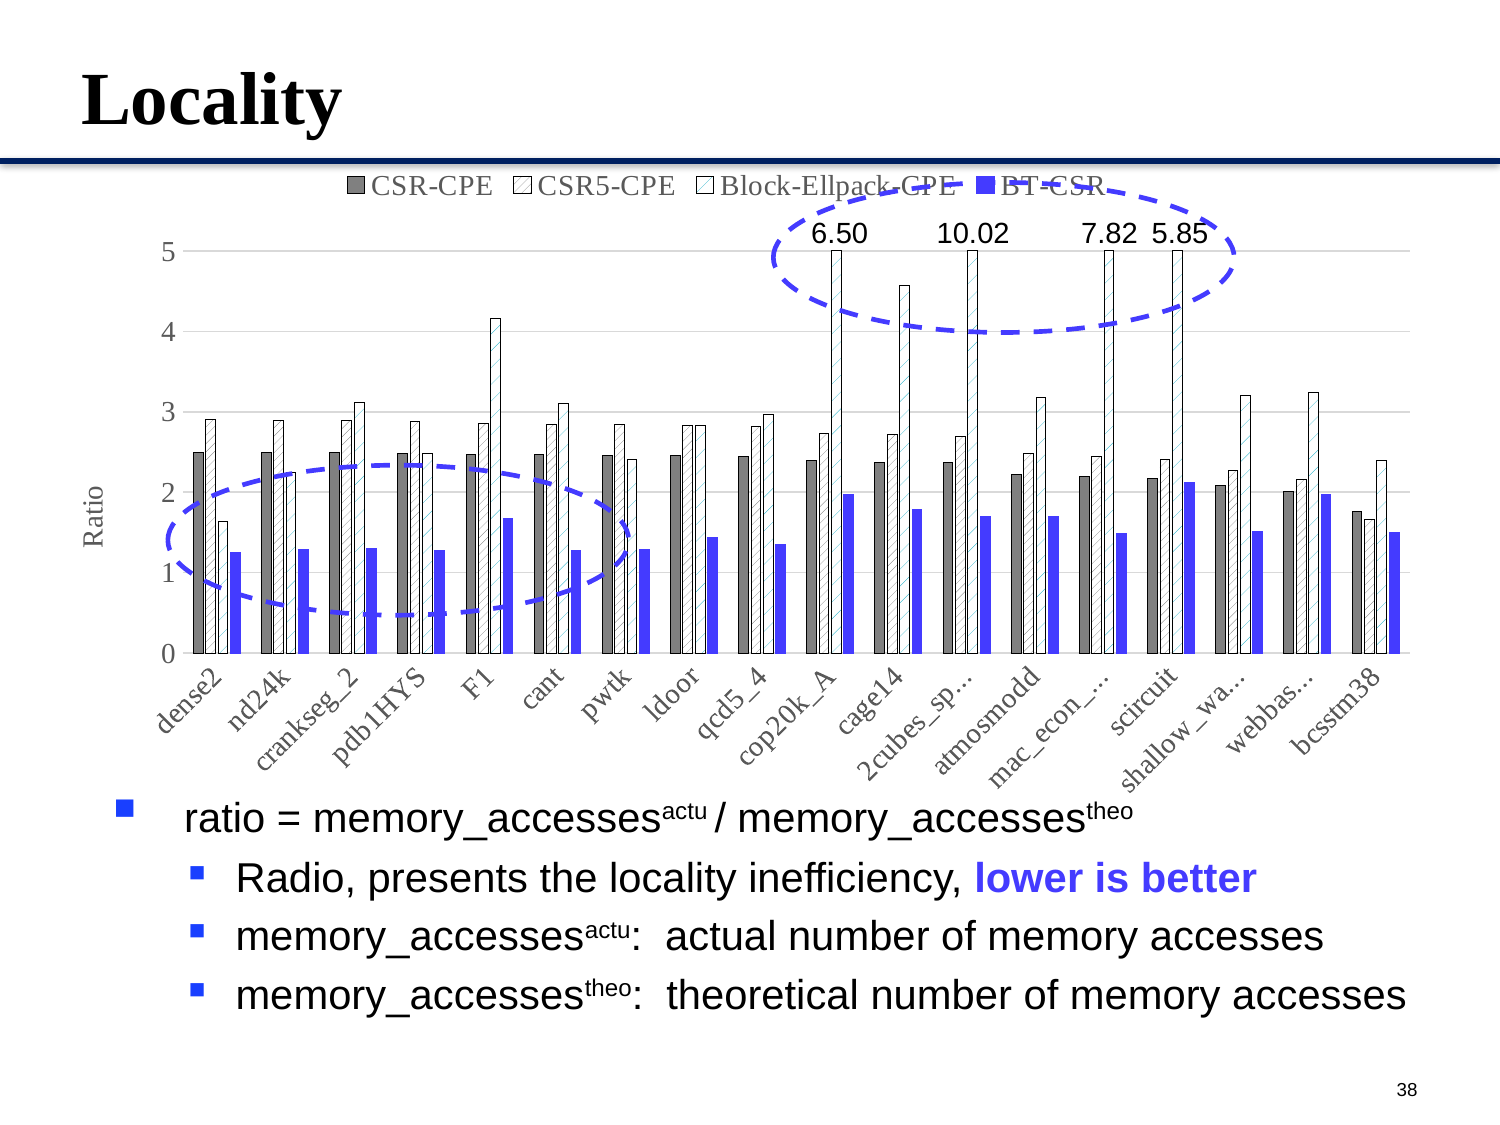

# Locality

### Chart

| Category | CSR-CPE | CSR5-CPE | Block-Ellpack-CPE | BT-CSR |
|---|---|---|---|---|
| dense2 | 2.498871003996004 | 2.9024599150849153 | 1.6401753246753248 | 1.2552647352647353 |
| nd24k | 2.493781764522724 | 2.8948097713228105 | 2.244996523517935 | 1.2856107599978572 |
| crankseg_2 | 2.4888570293041714 | 2.887268961780219 | 3.119481241035114 | 1.2977336095721832 |
| pdb1HYS | 2.479506741105293 | 2.872996394647862 | 2.4787962873044838 | 1.2723565448108802 |
| F1 | 2.4688033782027374 | 2.8566597195718244 | 4.163869136424582 | 1.6770311532970665 |
| cant | 2.4623415374302597 | 2.846773395349062 | 3.1028929514784194 | 1.2757798651351493 |
| pwtk | 2.454920357970748 | 2.8353668023721115 | 2.410569283511706 | 1.2837600018558009 |
| ldoor | 2.450872326466782 | 2.8292795379491817 | 2.8299567341534964 | 1.432621770541035 |
| qcd5_4 | 2.439278455284553 | 2.8114678607723578 | 2.963668699186992 | 1.3517848069105691 |
| cop20k_A | 2.394512011134696 | 2.7284805081774786 | 6.498250436475199 | 1.972953362995624 |
| cage14 | 2.3751724301296147 | 2.713402255510009 | 4.575040626975343 | 1.7810798974013566 |
| 2cubes_sphere | 2.3631783414980045 | 2.6953654320934275 | 10.021251205243837 | 1.6920126383057839 |
| atmosmodd | 2.2204600596843322 | 2.4774648847314626 | 3.1825338788898376 | 1.6934193831773594 |
| mac_econ_fwd500 | 2.194271013390149 | 2.4376822310866593 | 7.822674958150225 | 1.492312271960977 |
| scircuit | 2.171885233048307 | 2.4031686513976136 | 5.852698680638189 | 2.1247766985515 |
| shallow_water1 | 2.0844401041666667 | 2.265364583333333 | 3.205794270833333 | 1.5165506998697917 |
| webbase-1M | 2.0106160046349597 | 2.156907899762337 | 3.235065945934088 | 1.97285990567904 |
| bcsstm38 | 1.761742438509925 | 1.656032242269012 | 2.391728502015142 | 1.4945572337941166 |
6.50
10.02
5.85
7.82

 ratio = memory_accessesactu / memory_accessestheo
Radio, presents the locality inefficiency, lower is better
memory_accessesactu:  actual number of memory accesses
memory_accessestheo:  theoretical number of memory accesses